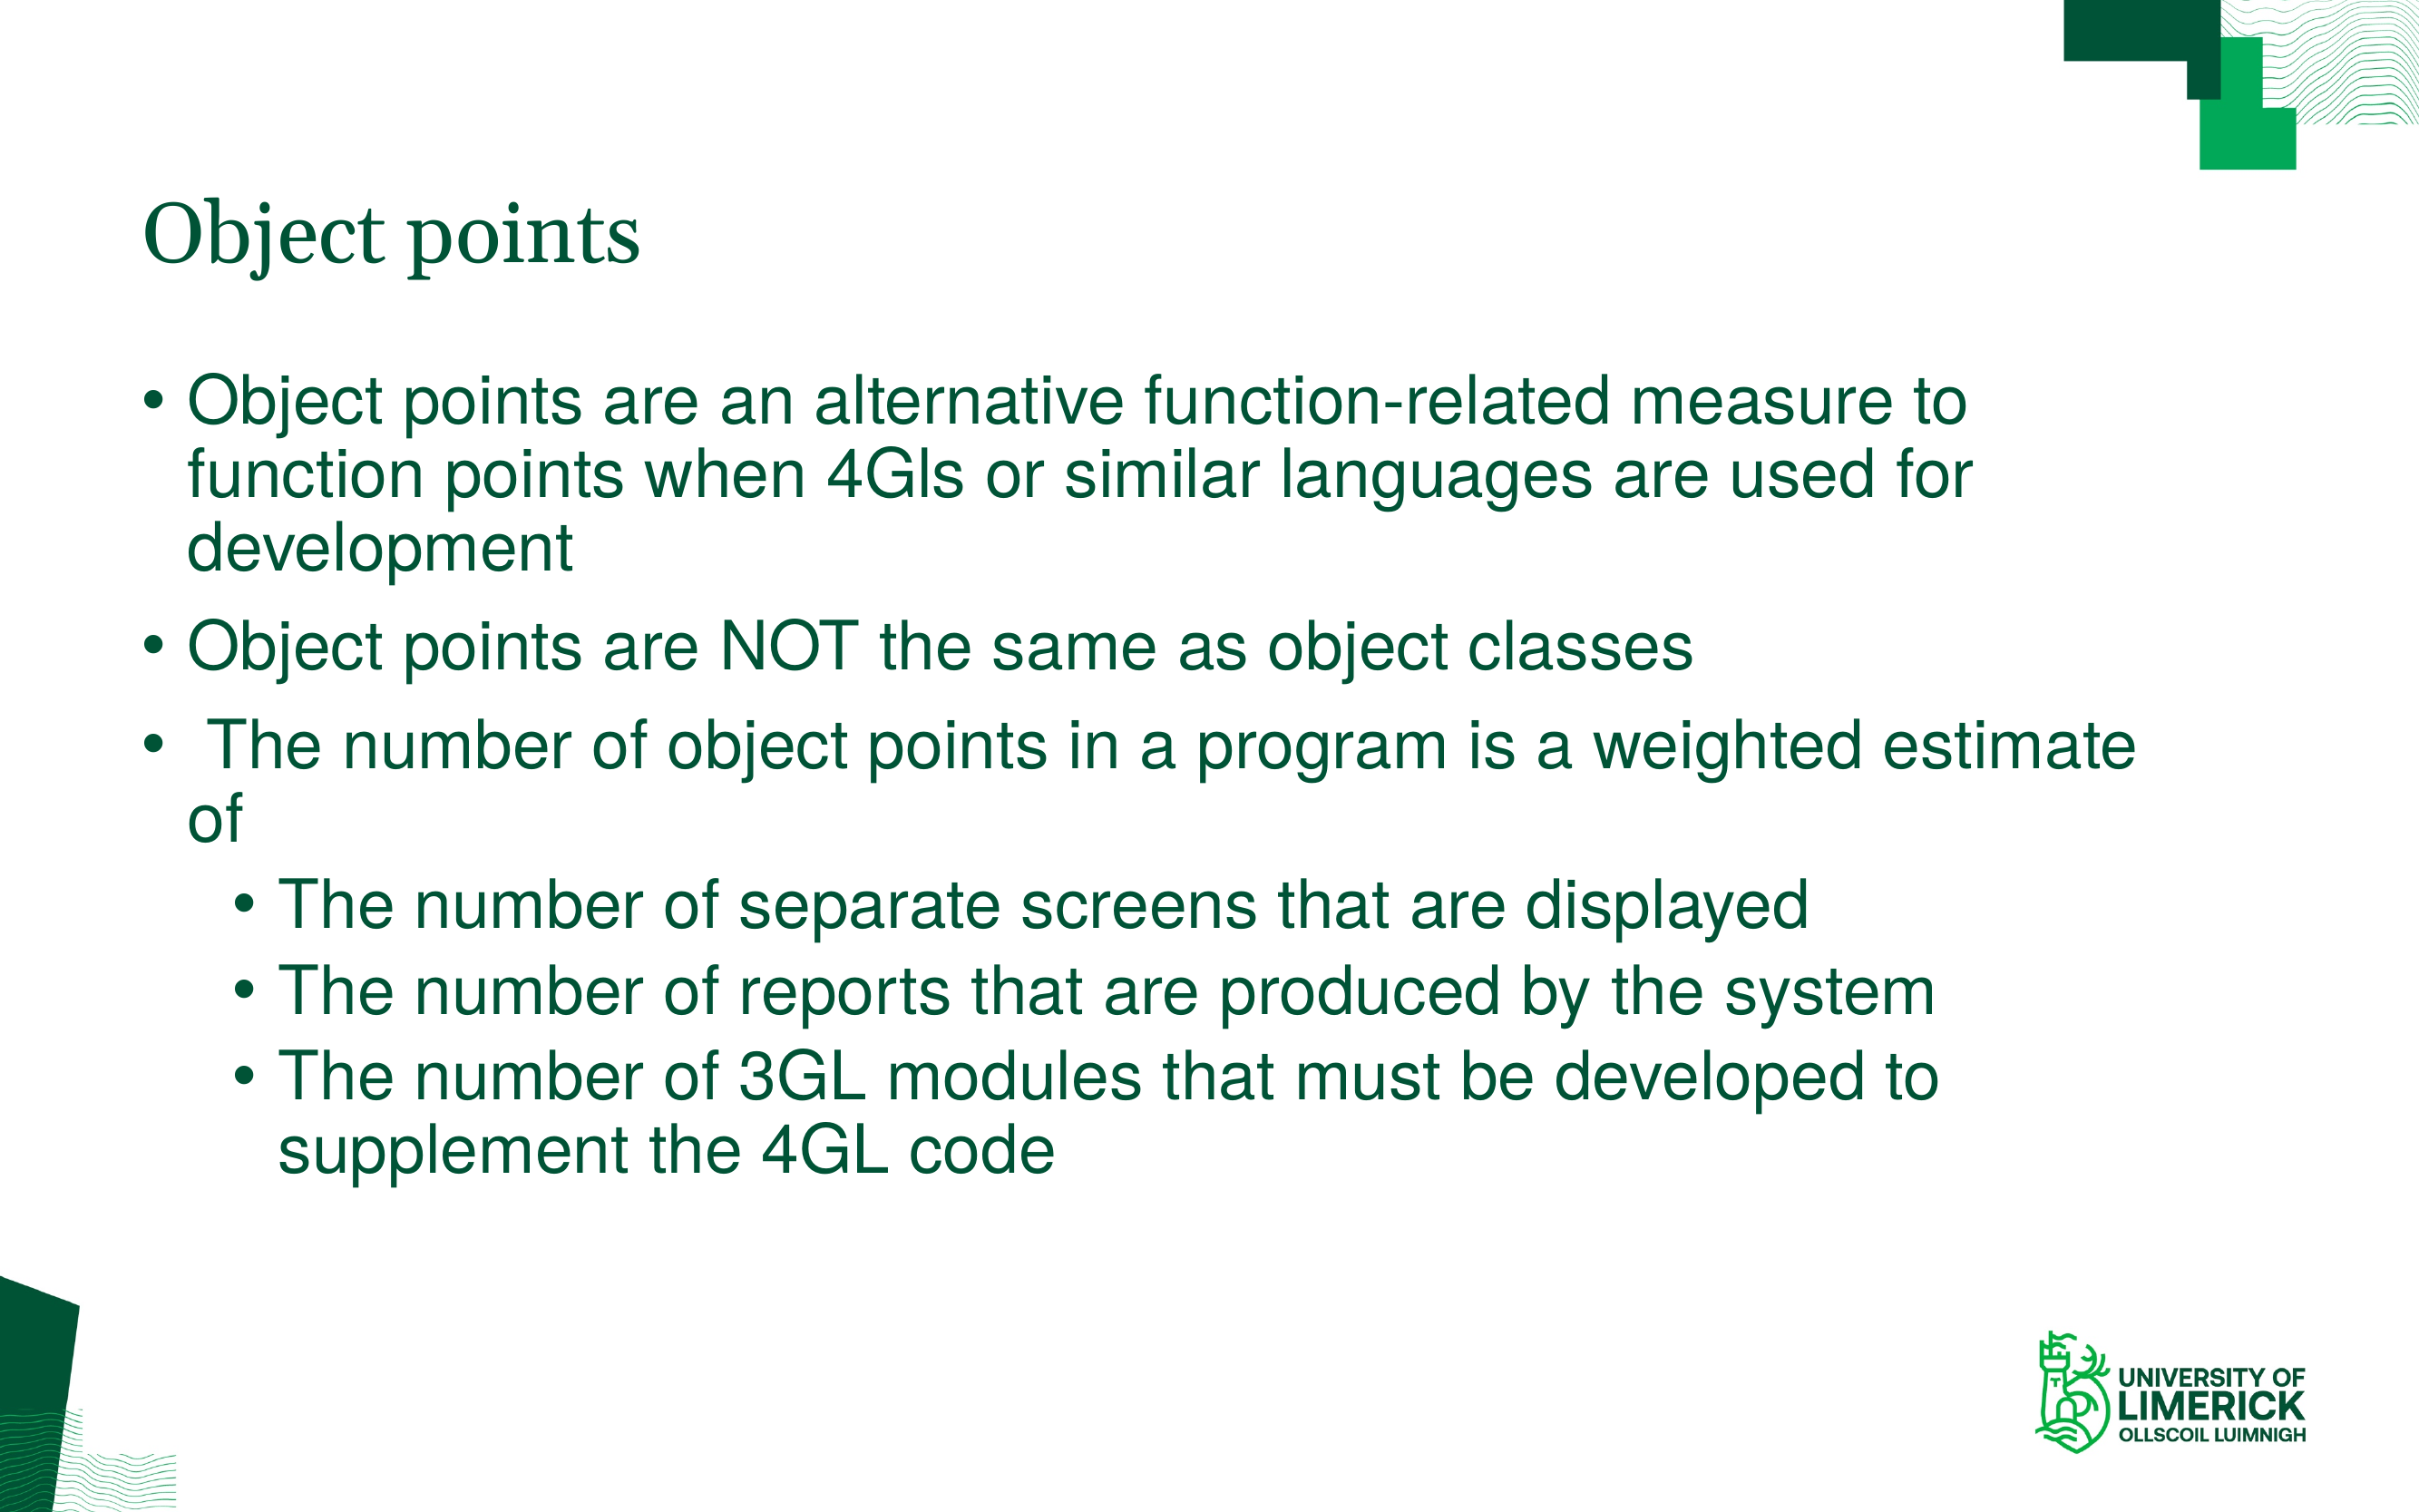

# Object points
Object points are an alternative function-related measure to function points when 4Gls or similar languages are used for development
Object points are NOT the same as object classes
 The number of object points in a program is a weighted estimate of
The number of separate screens that are displayed
The number of reports that are produced by the system
The number of 3GL modules that must be developed to supplement the 4GL code